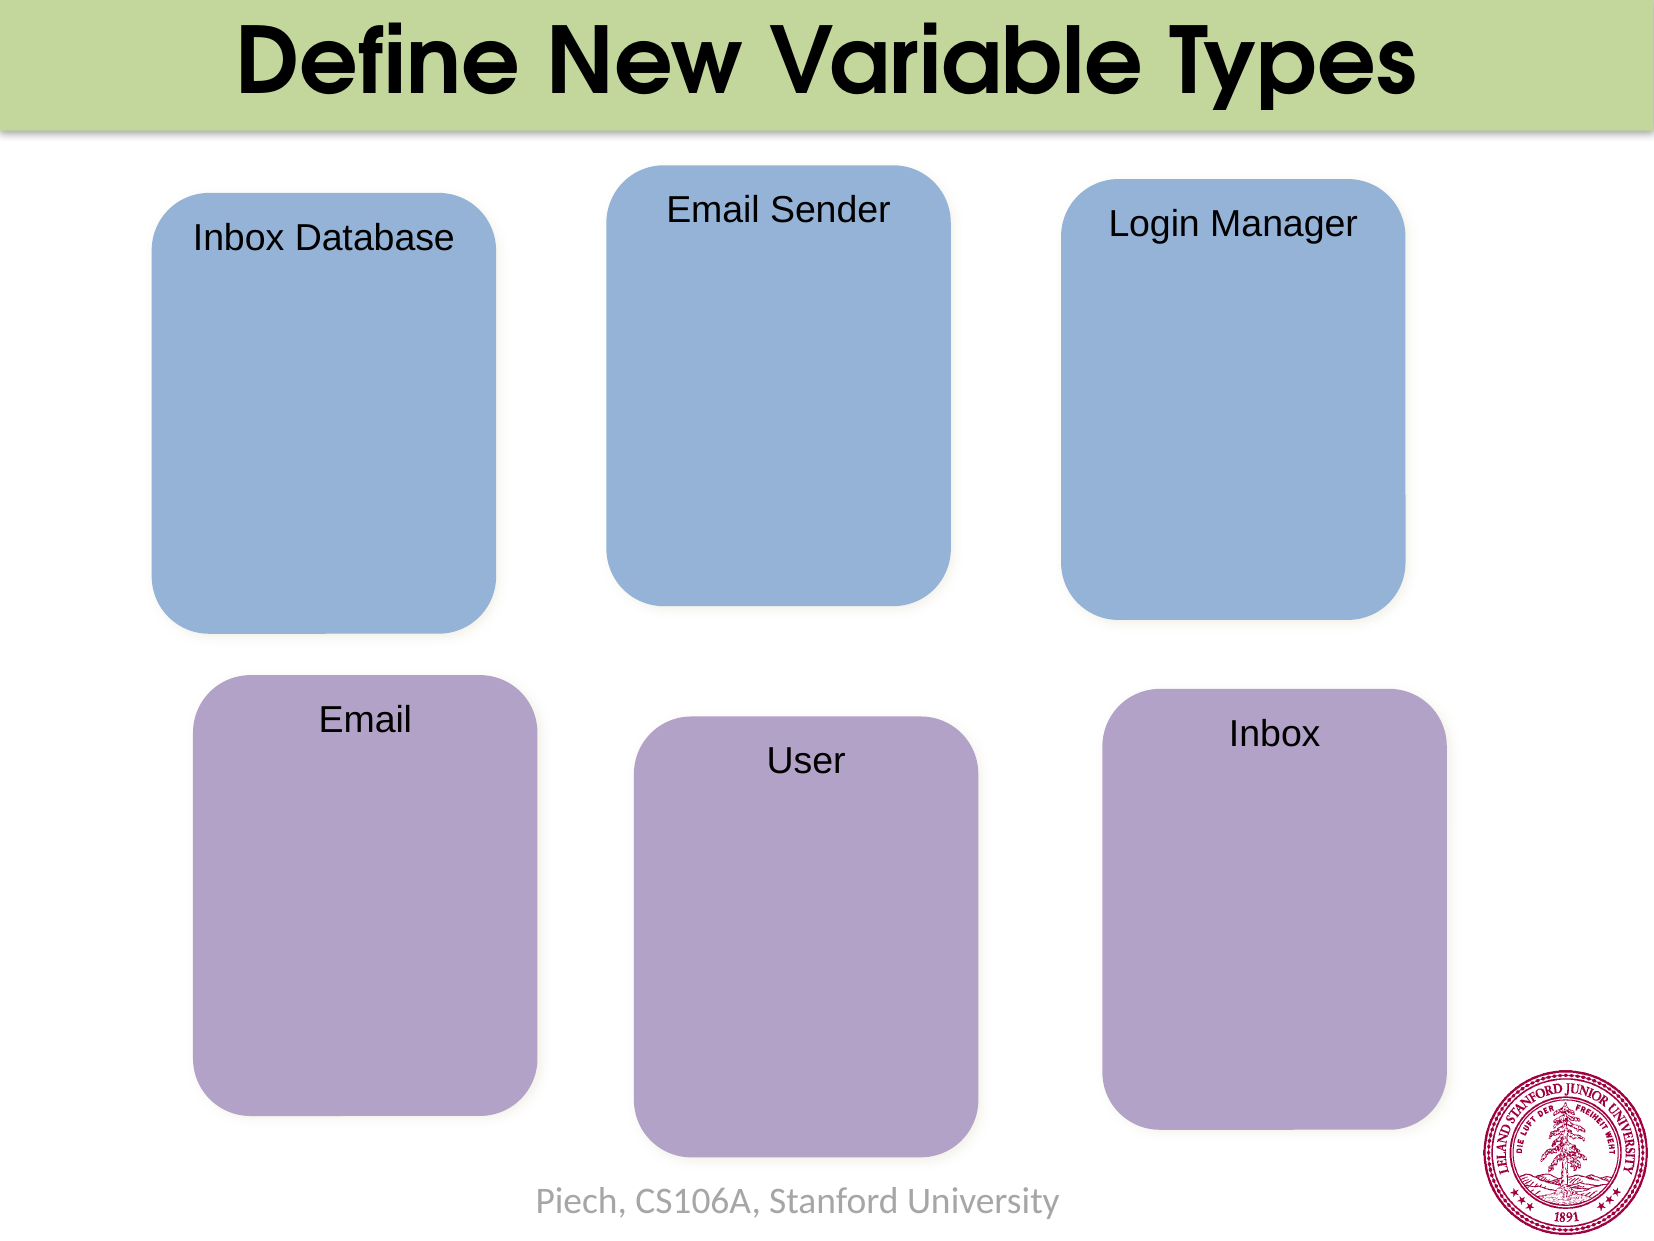

Define New Variable Types
Email Sender
Login Manager
Inbox Database
Email
Inbox
User